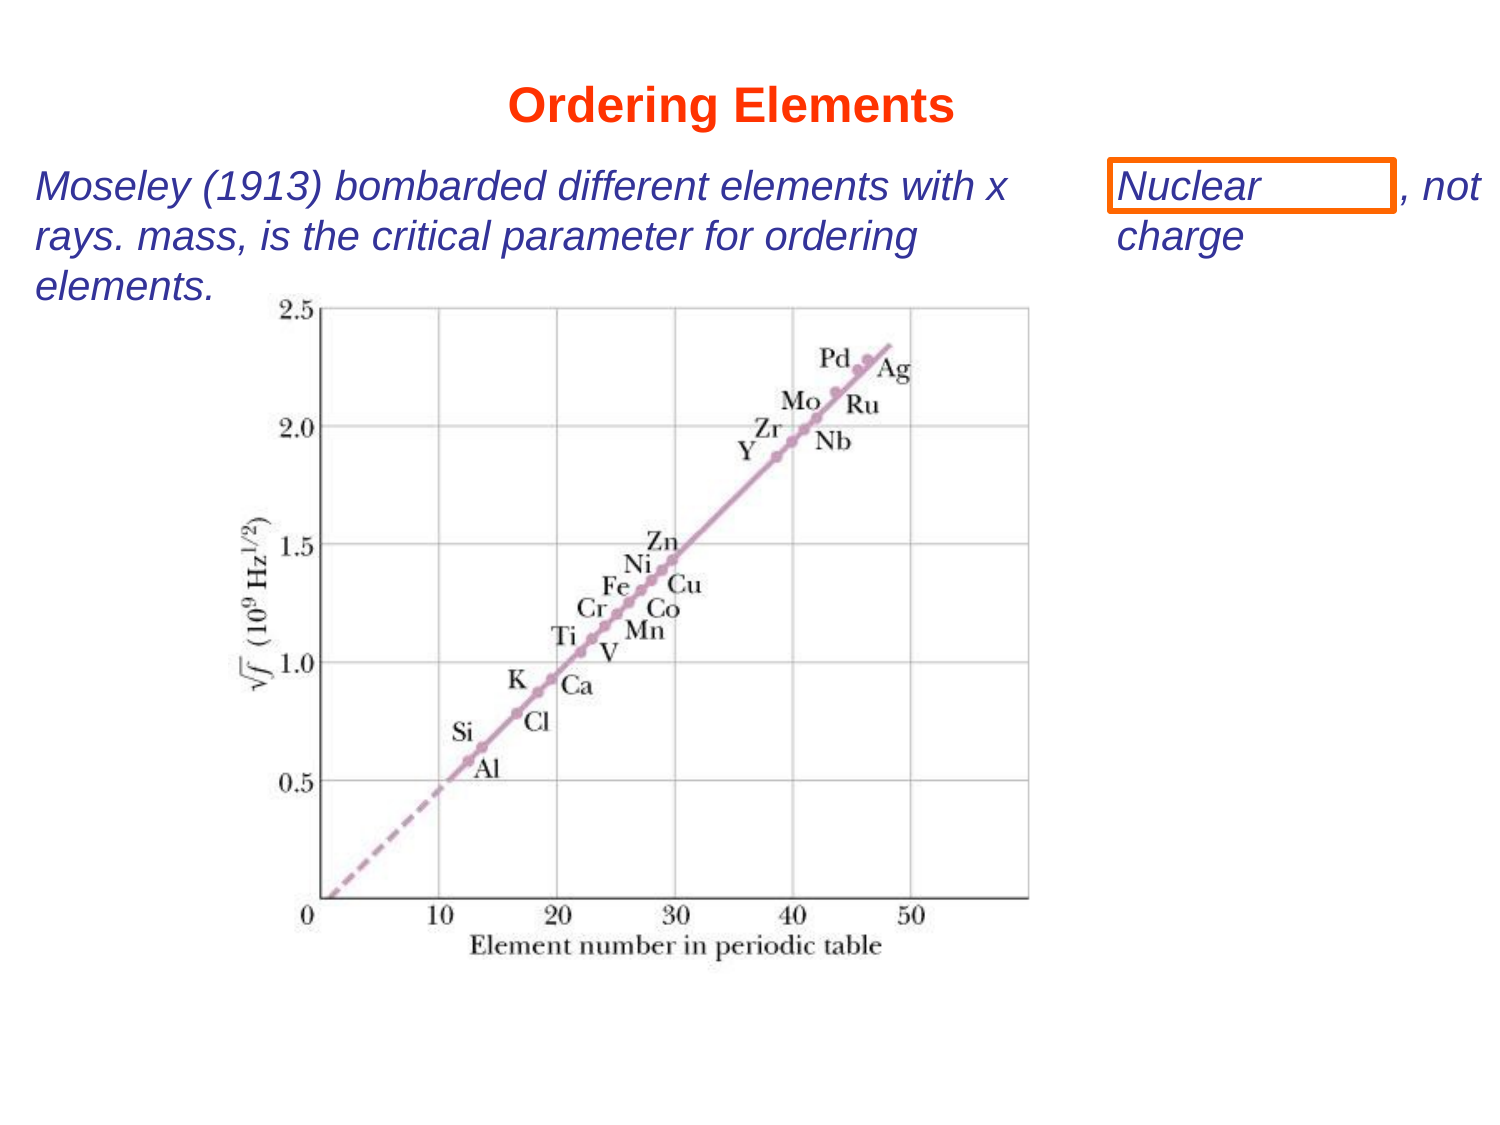

# Ordering Elements
Moseley (1913) bombarded different elements with x rays. mass, is the critical parameter for ordering elements.
Nuclear charge
, not